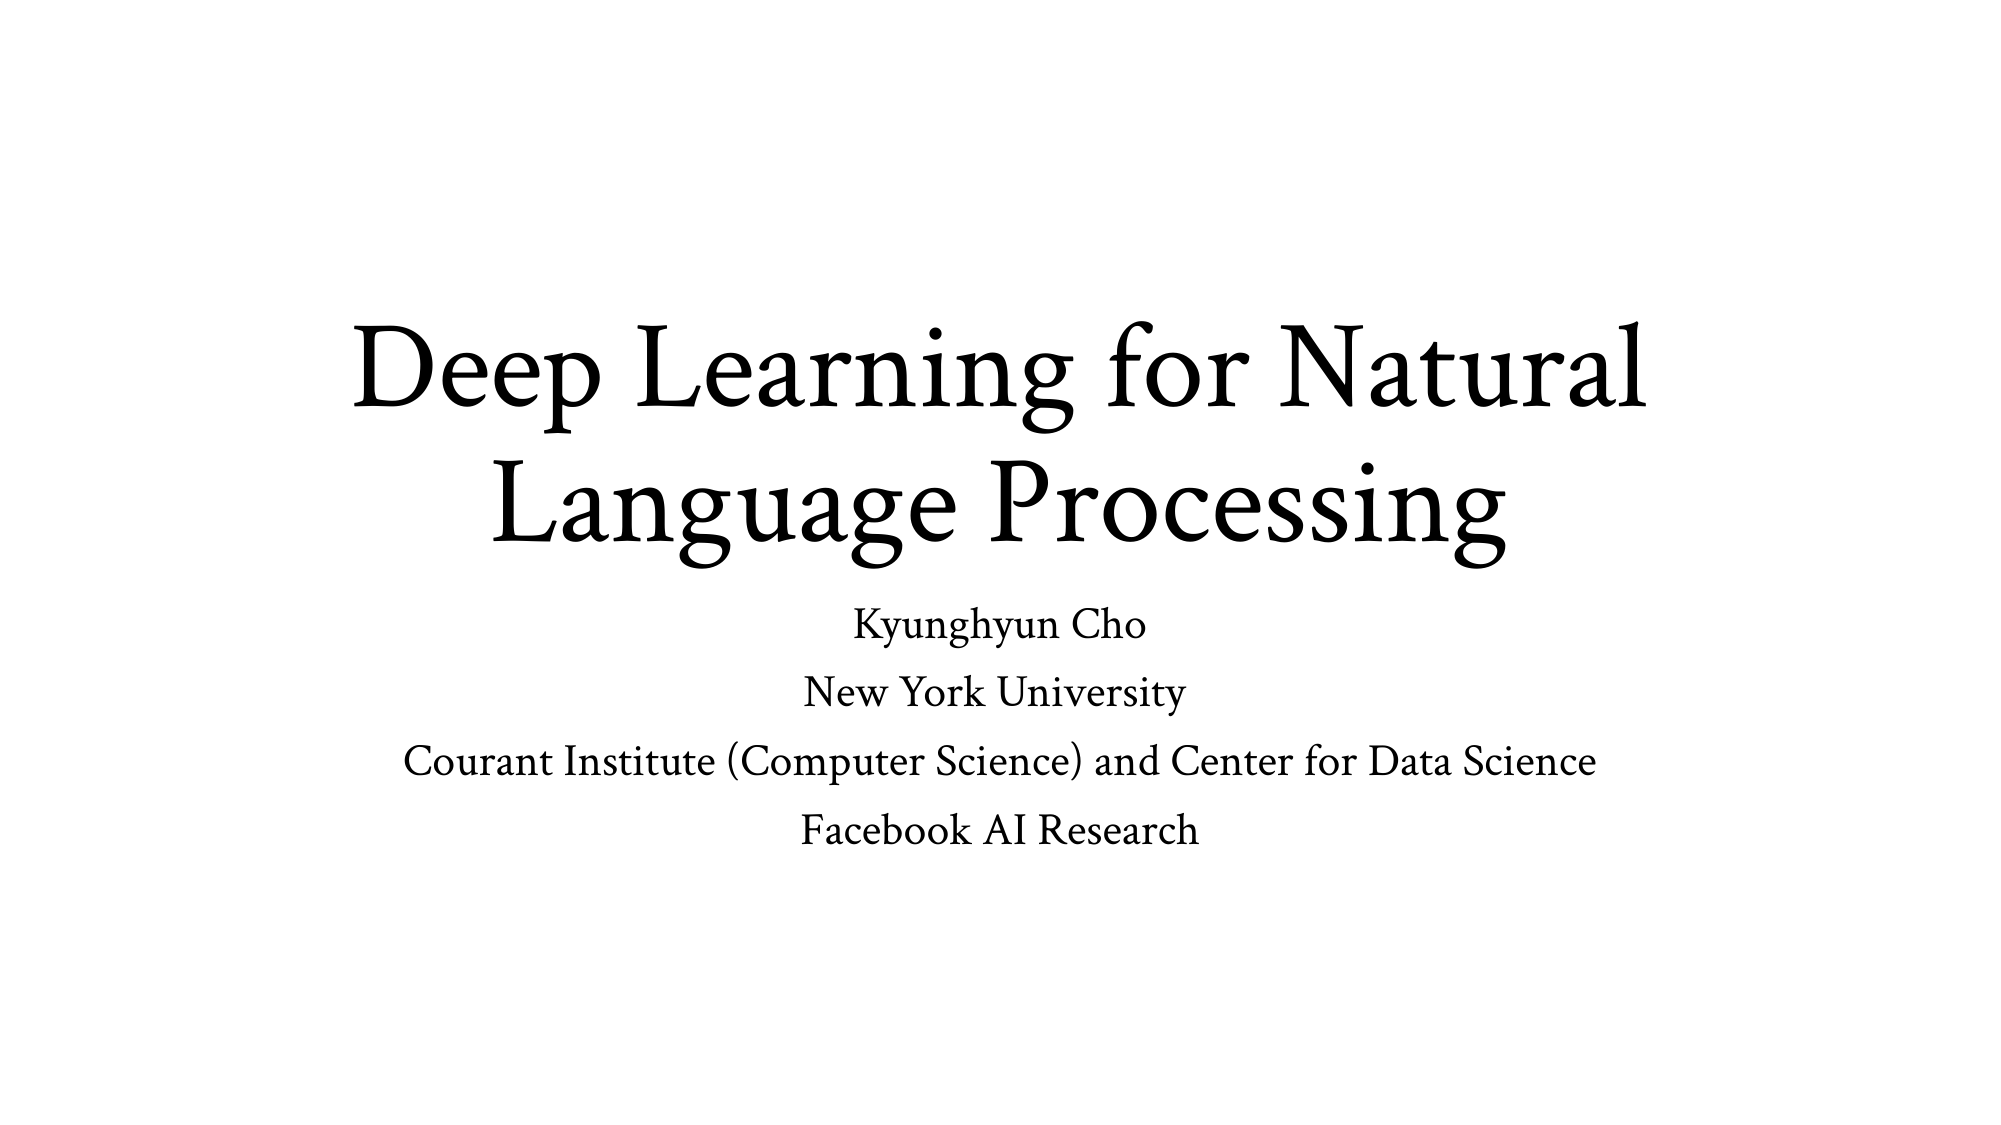

# Deep Learning for Natural Language Processing
Kyunghyun Cho
New York University
Courant Institute (Computer Science) and Center for Data Science
Facebook AI Research